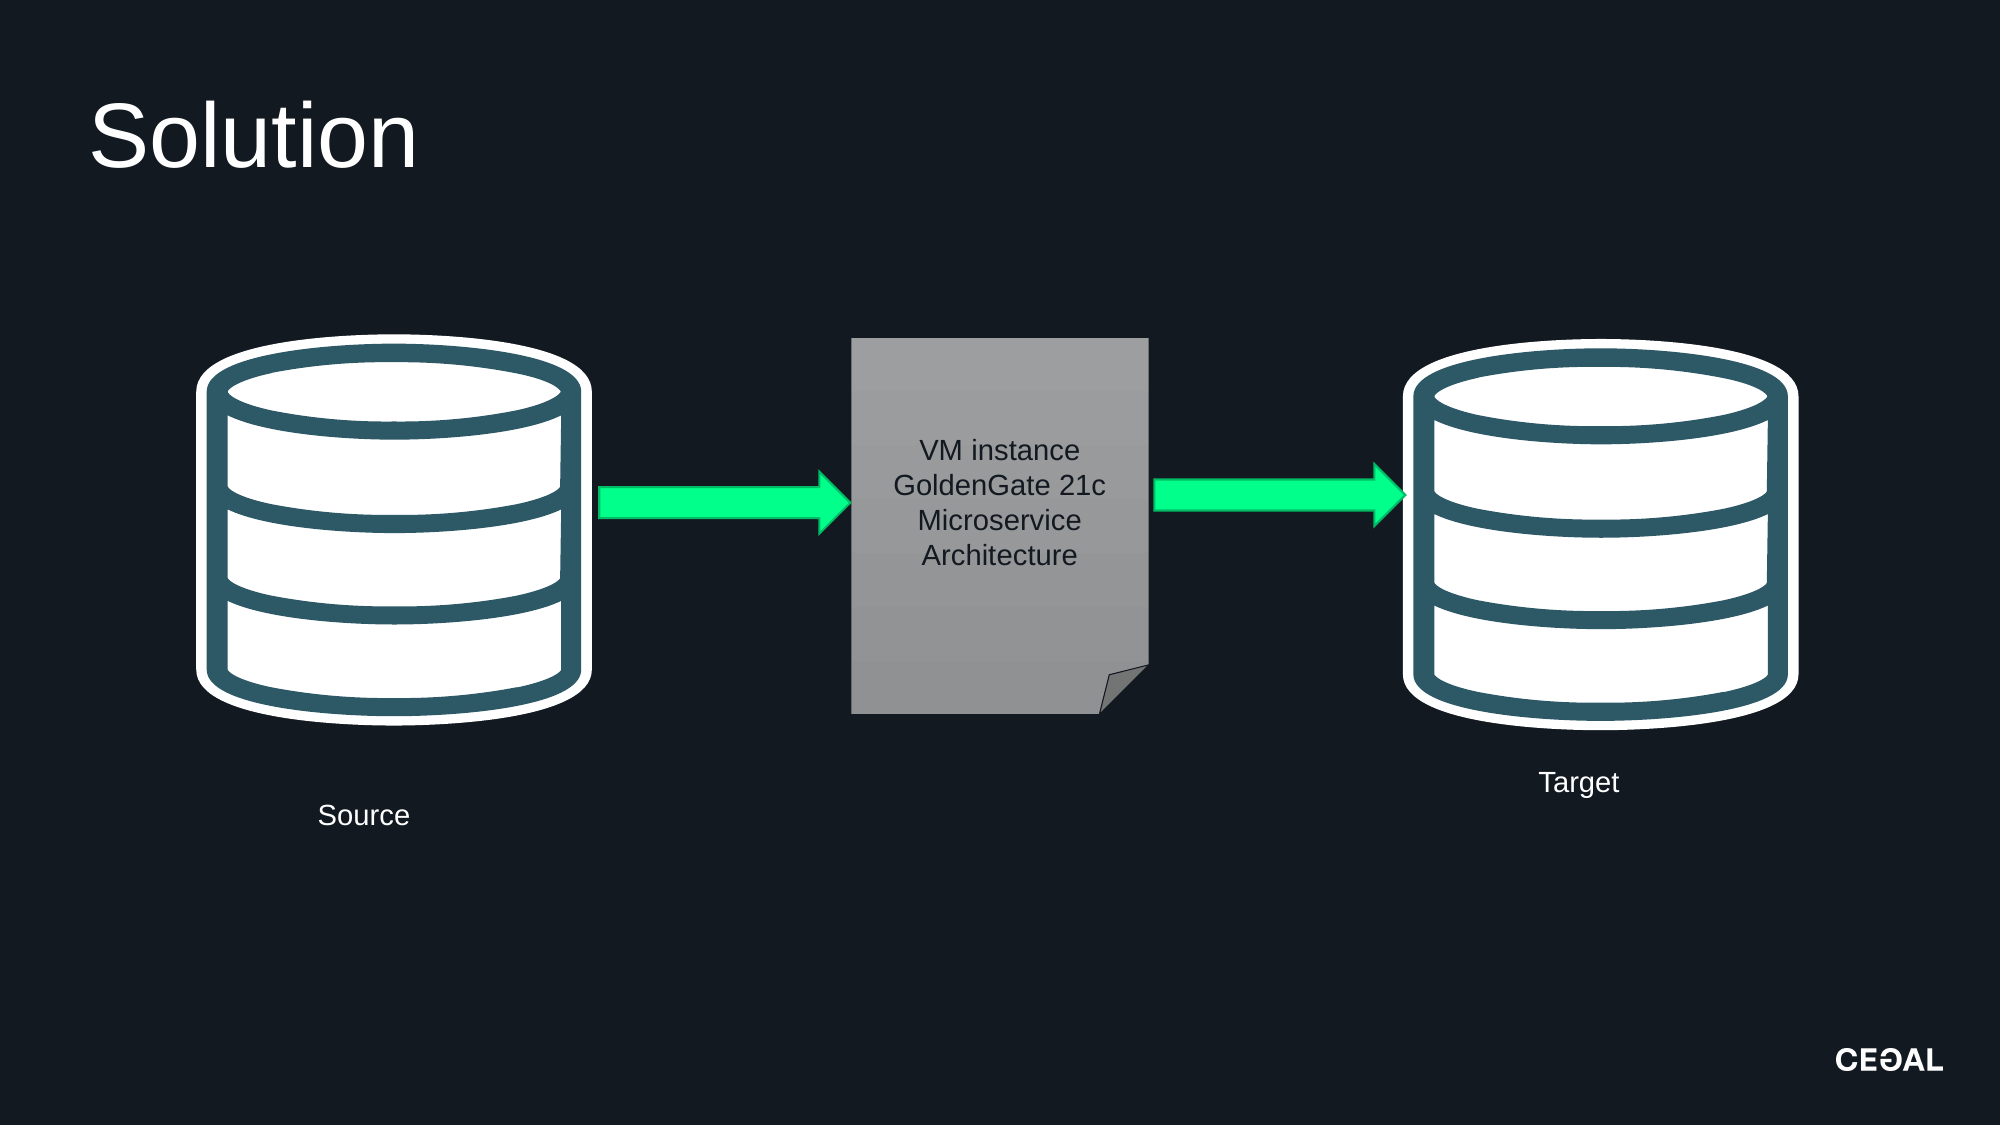

Solution

VM instance
GoldenGate 21c Microservice Architecture

Target
Source